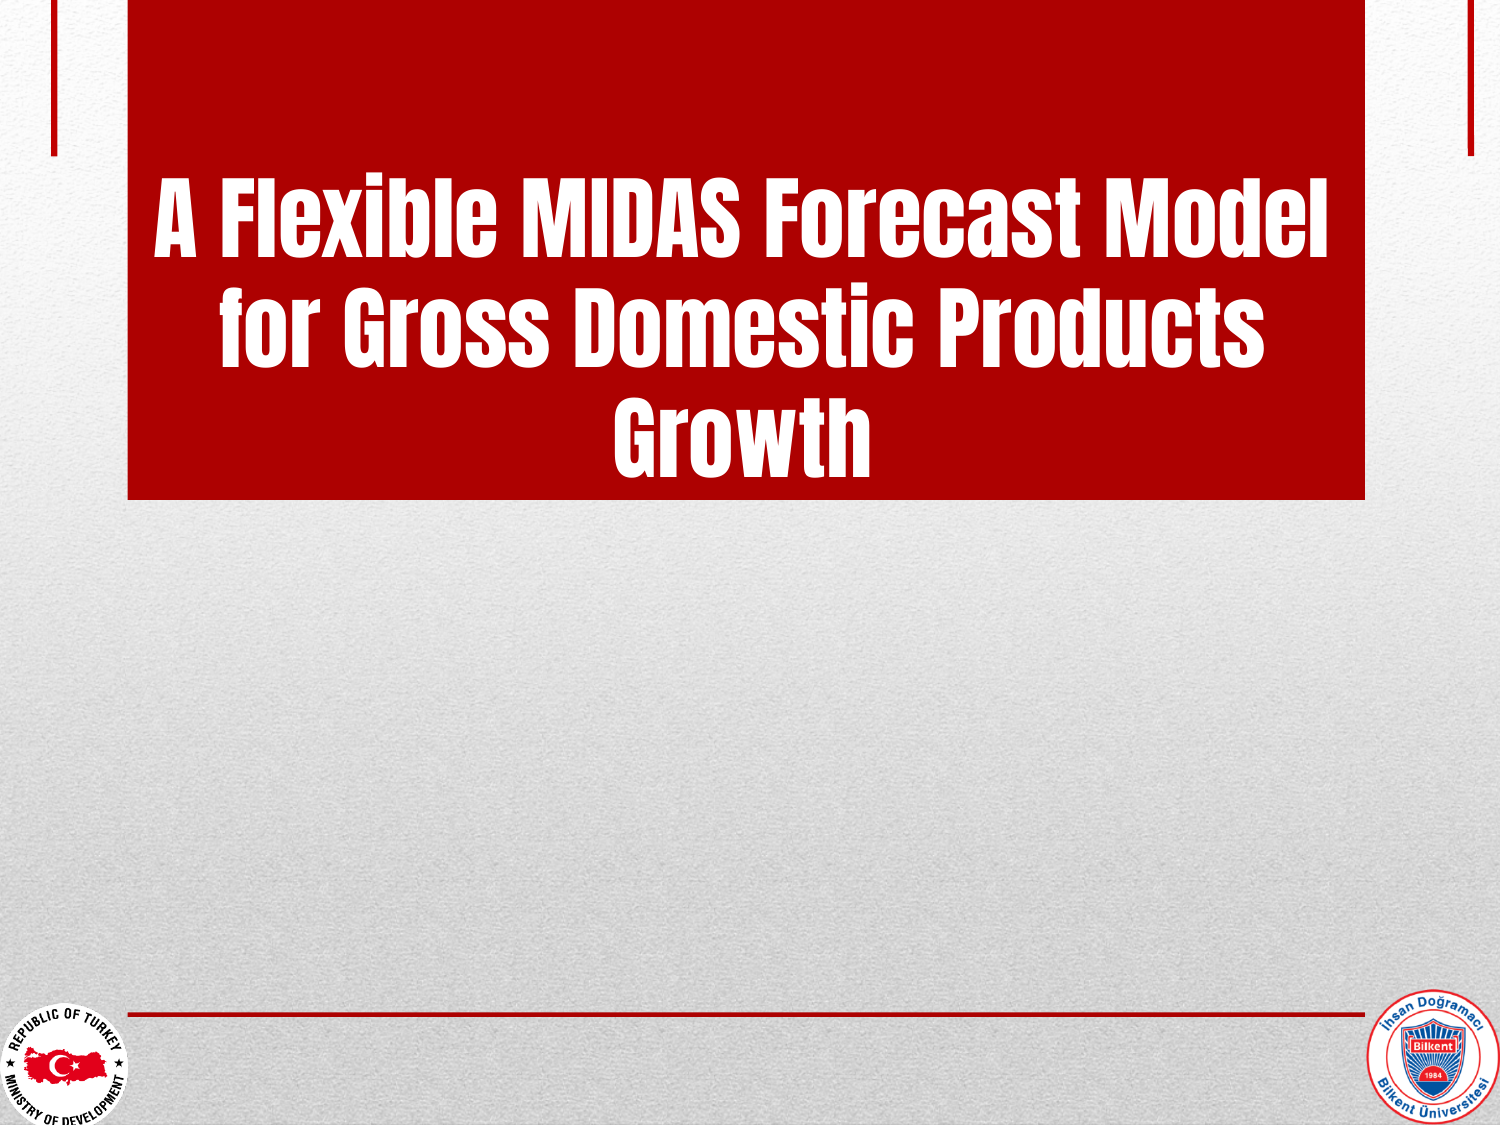

A Flexible MIDAS Forecast Model for Gross Domestic Products Growth